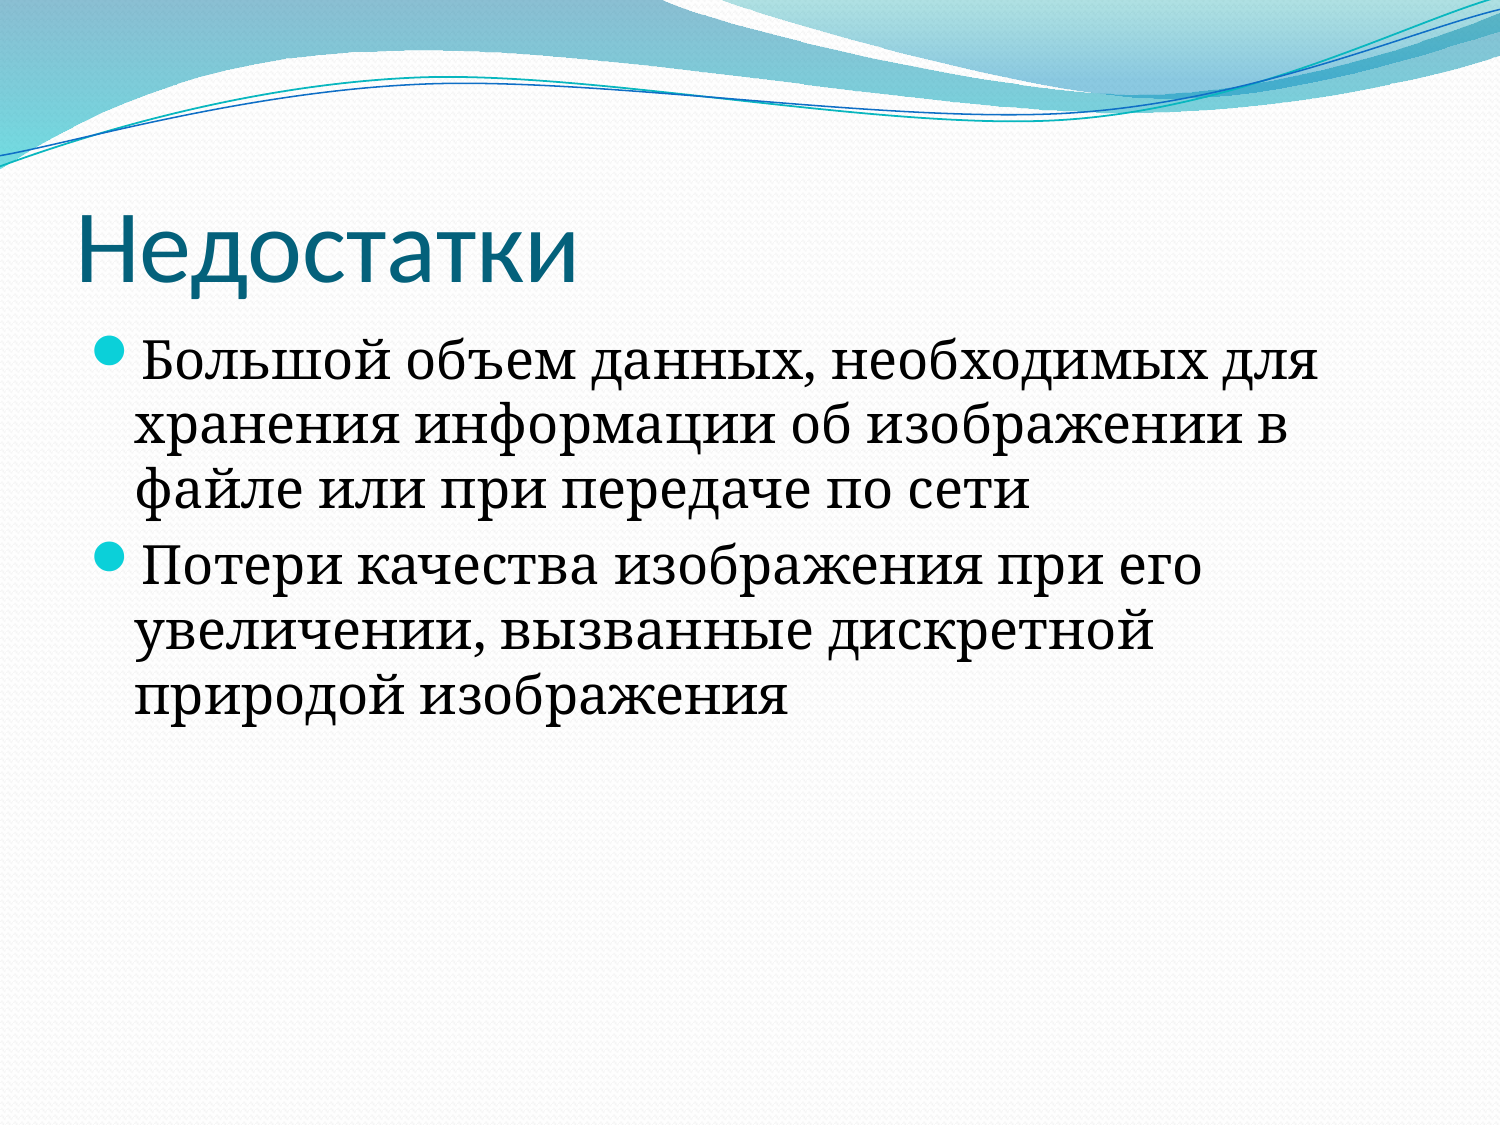

# Недостатки
Большой объем данных, необходимых для хранения информации об изображении в файле или при передаче по сети
Потери качества изображения при его увеличении, вызванные дискретной природой изображения